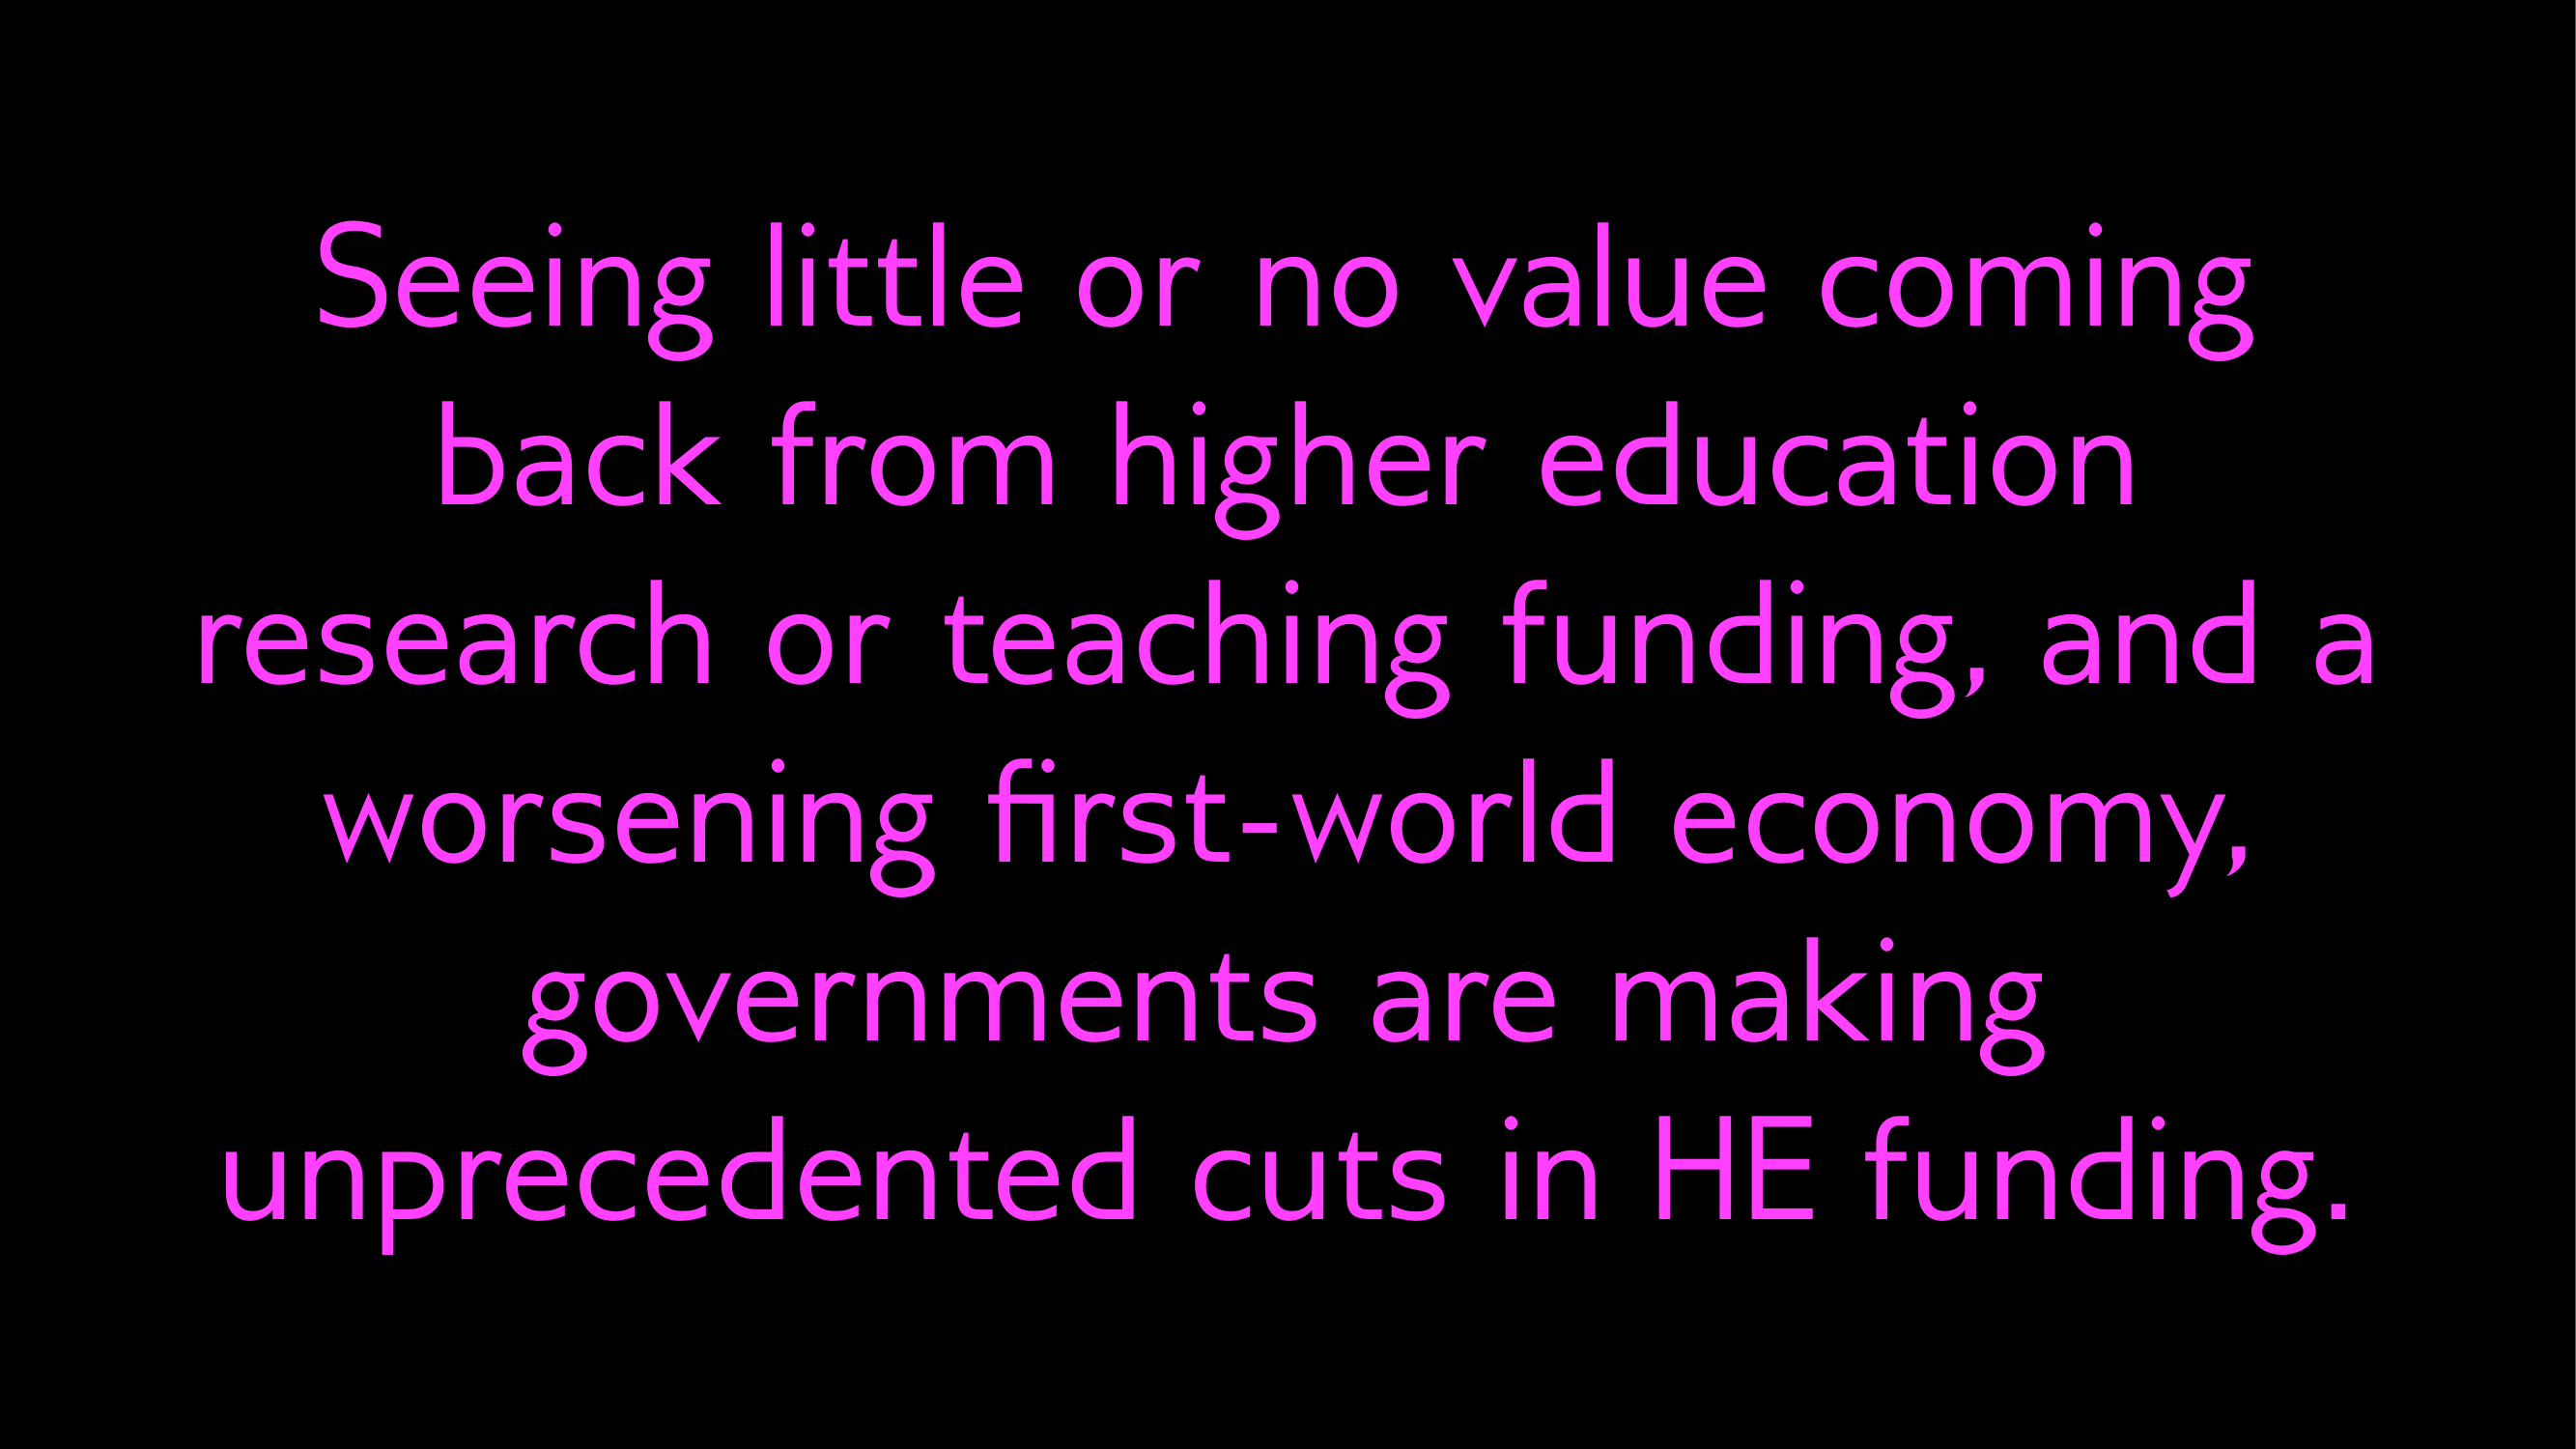

# Seeing little or no value coming back from higher education research or teaching funding, and a worsening first-world economy, governments are making unprecedented cuts in HE funding.